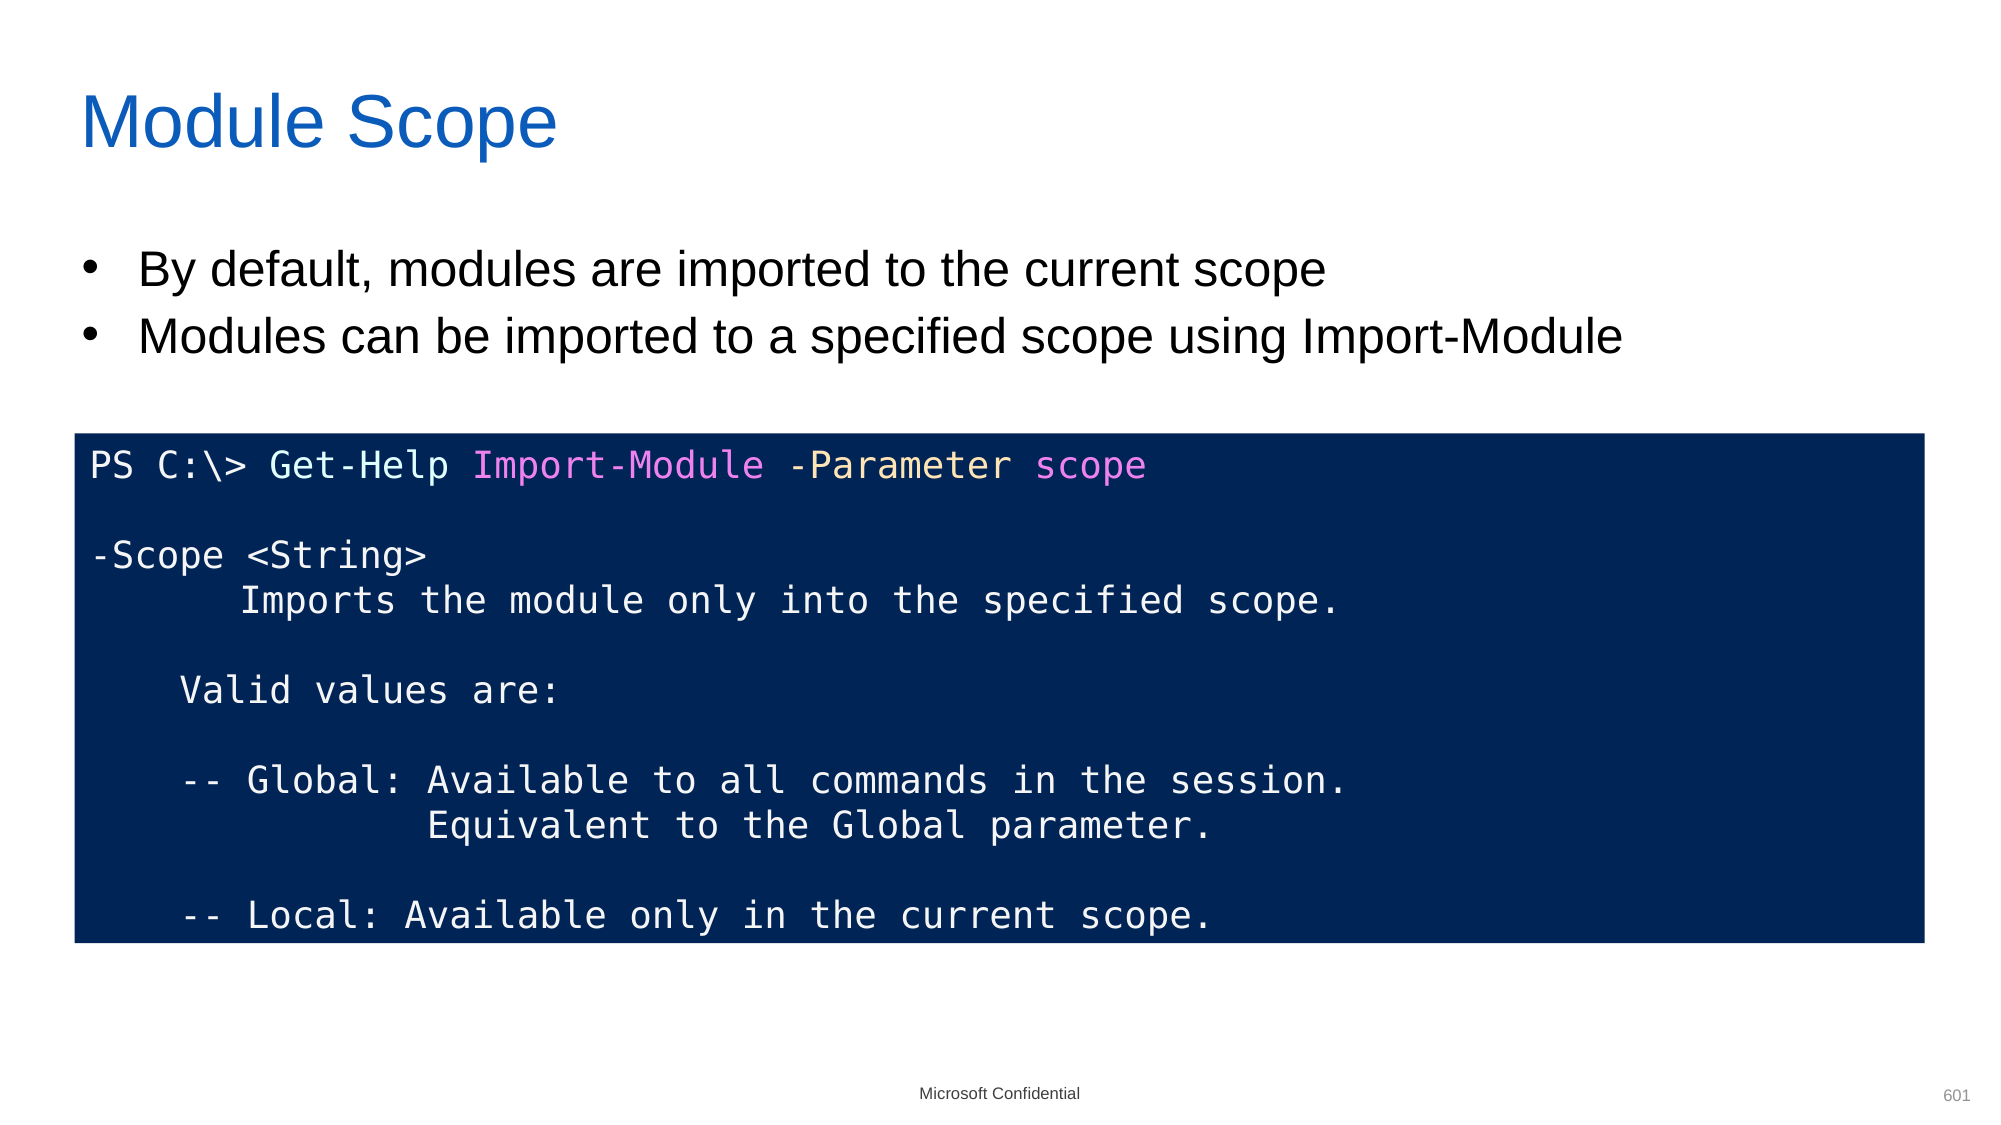

# Module Scope
By default, modules are imported to the current scope
Modules can be imported to a specified scope using Import-Module
PS C:\> Get-Help Import-Module -Parameter scope

-Scope <String>
	Imports the module only into the specified scope.

    Valid values are:

    -- Global: Available to all commands in the session.
               Equivalent to the Global parameter.

    -- Local: Available only in the current scope.
601